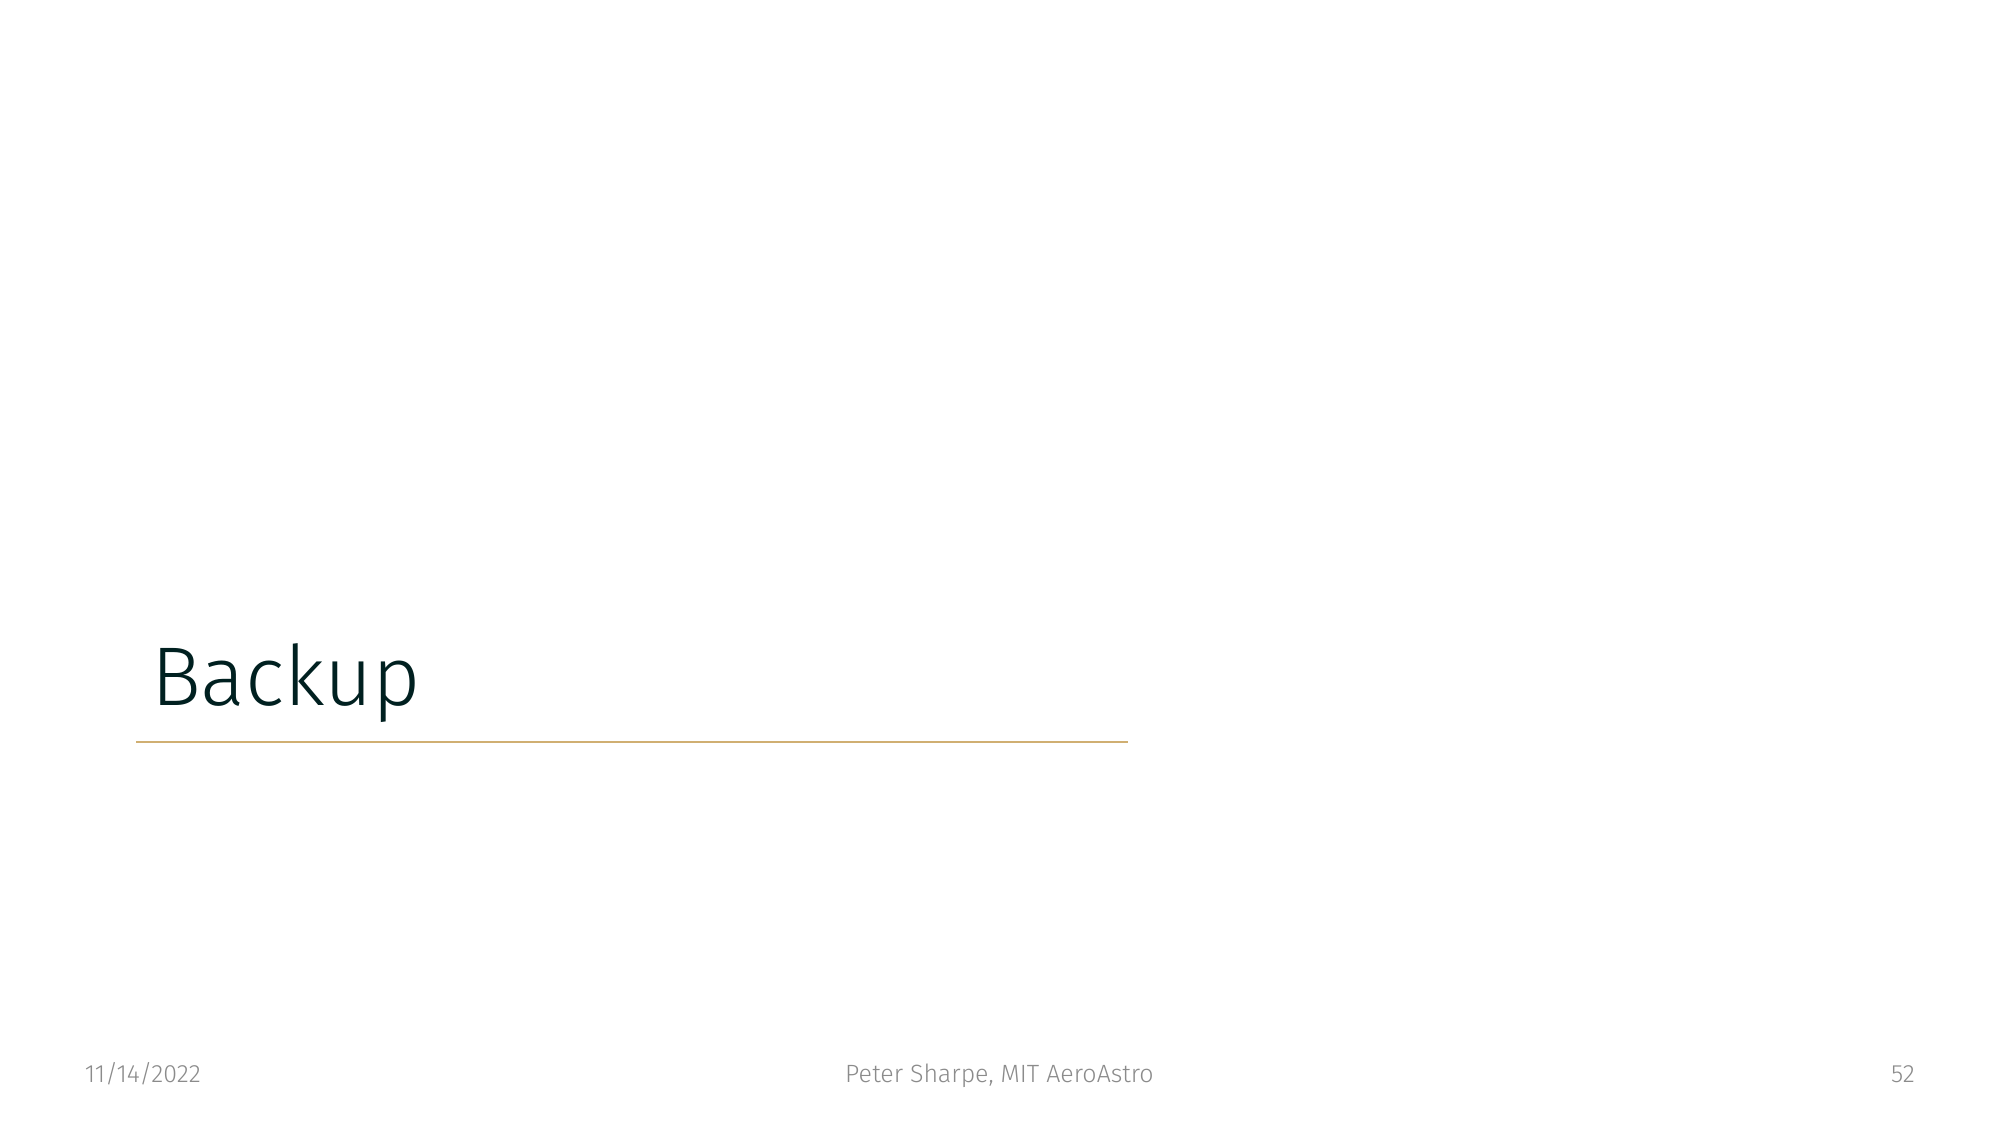

# Backup

11/14/2022
52
Peter Sharpe, MIT AeroAstro